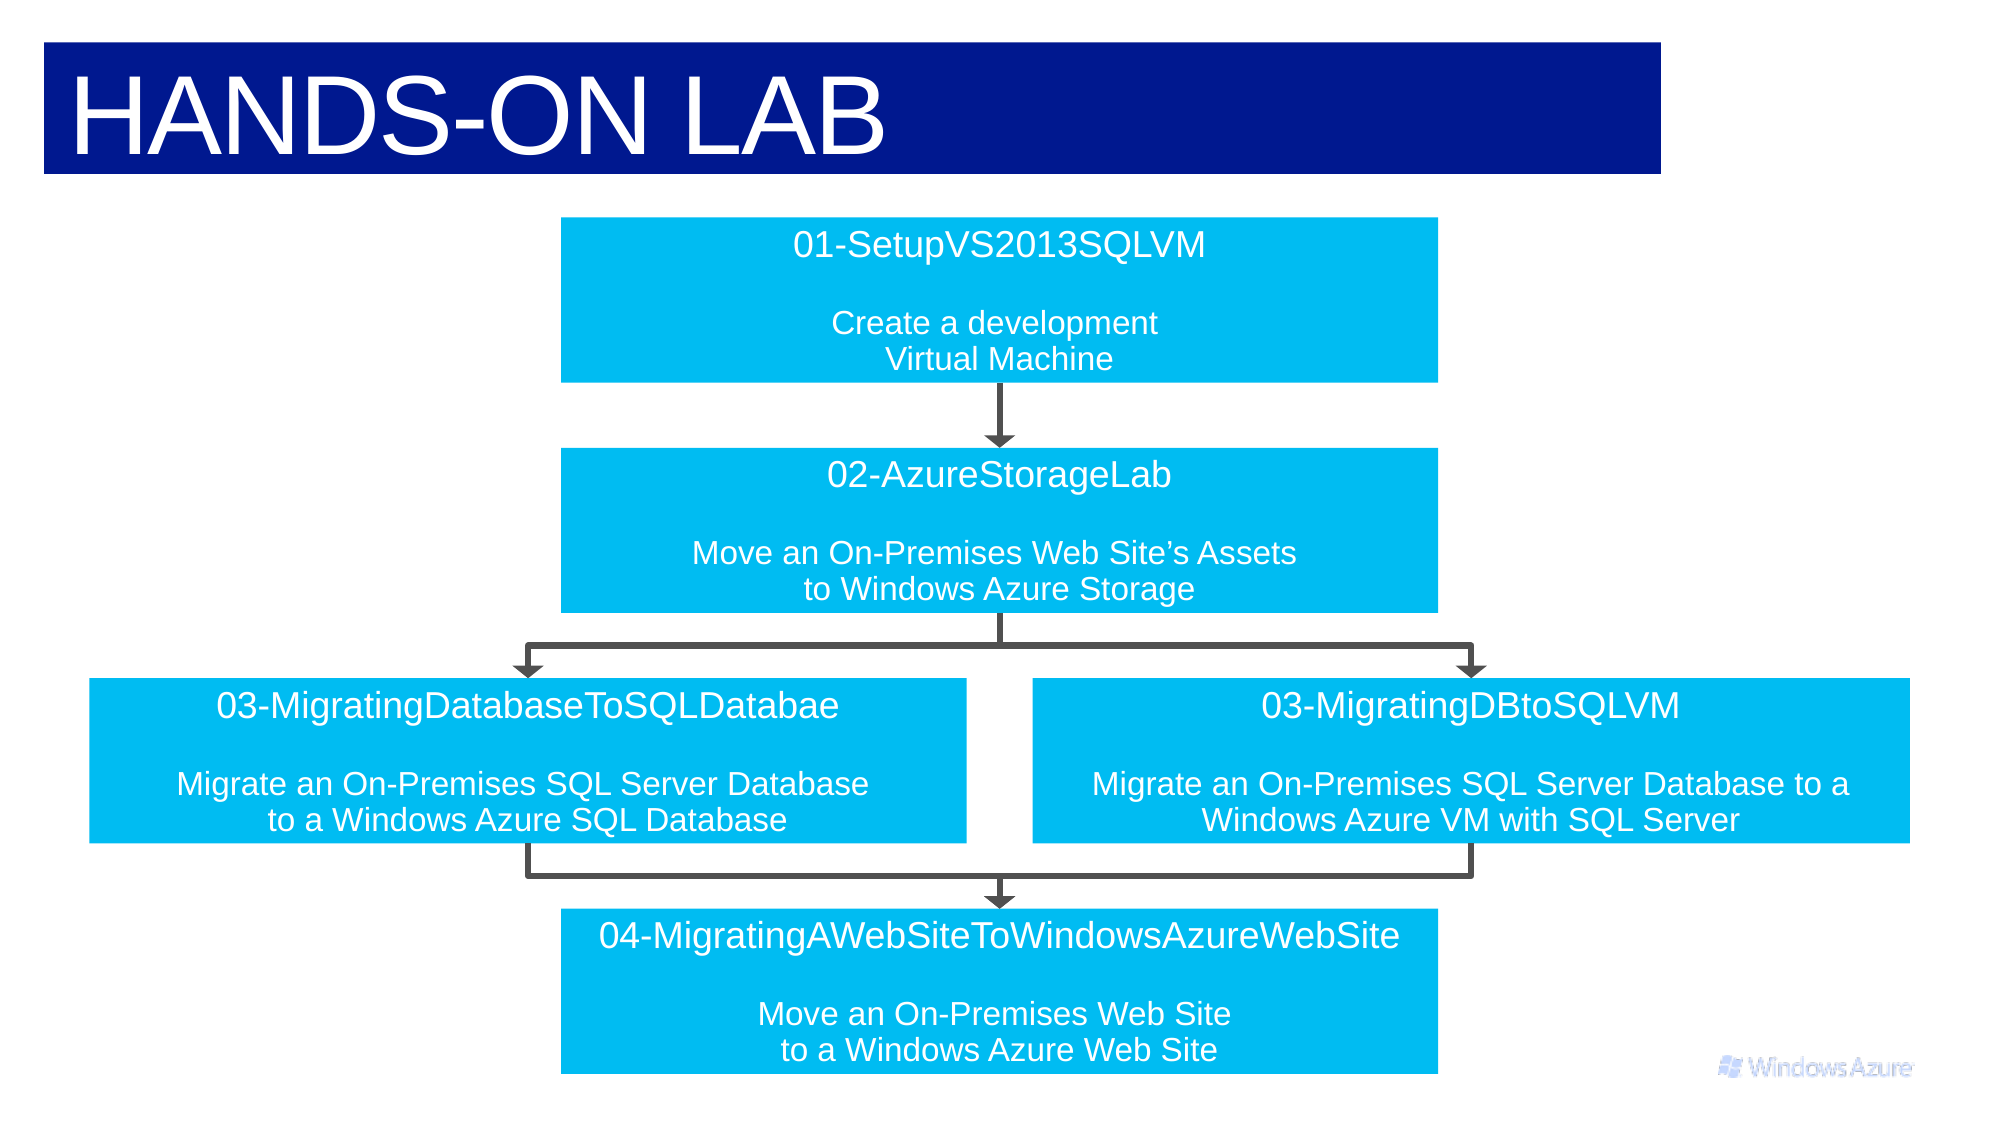

# HANDS-ON LAB
01-SetupVS2013SQLVM
Create a development
Virtual Machine
02-AzureStorageLab
Move an On-Premises Web Site’s Assets
to Windows Azure Storage
03-MigratingDBtoSQLVM
Migrate an On-Premises SQL Server Database to a Windows Azure VM with SQL Server
03-MigratingDatabaseToSQLDatabae
Migrate an On-Premises SQL Server Database
to a Windows Azure SQL Database
04-MigratingAWebSiteToWindowsAzureWebSite
Move an On-Premises Web Site
to a Windows Azure Web Site